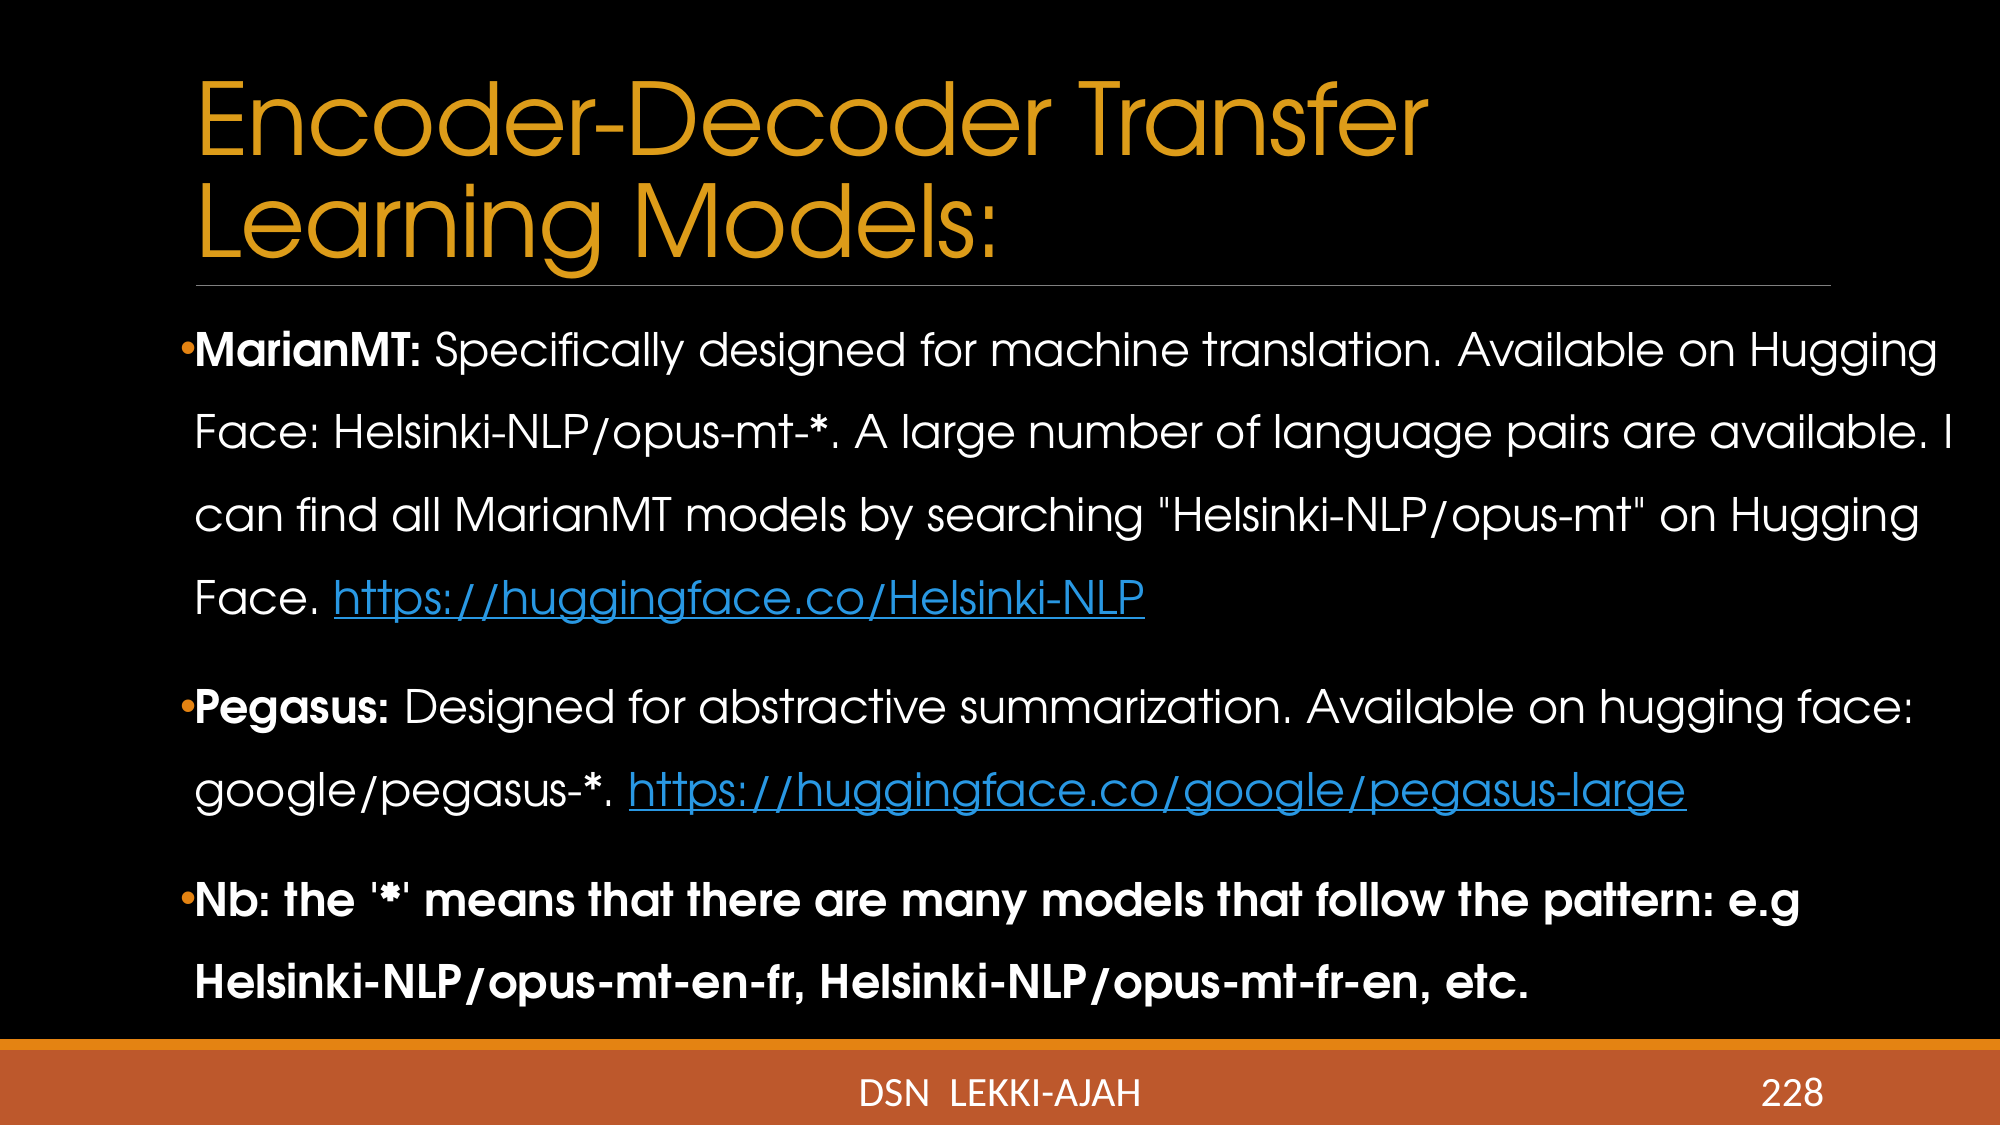

# Encoder-Decoder Transfer Learning Models:
MarianMT: Specifically designed for machine translation. Available on Hugging Face: Helsinki-NLP/opus-mt-*. A large number of language pairs are available. I can find all MarianMT models by searching "Helsinki-NLP/opus-mt" on Hugging Face. https://huggingface.co/Helsinki-NLP
Pegasus: Designed for abstractive summarization. Available on hugging face: google/pegasus-*. https://huggingface.co/google/pegasus-large
Nb: the '*' means that there are many models that follow the pattern: e.g Helsinki-NLP/opus-mt-en-fr, Helsinki-NLP/opus-mt-fr-en, etc.

DSN  LEKKI-AJAH
228